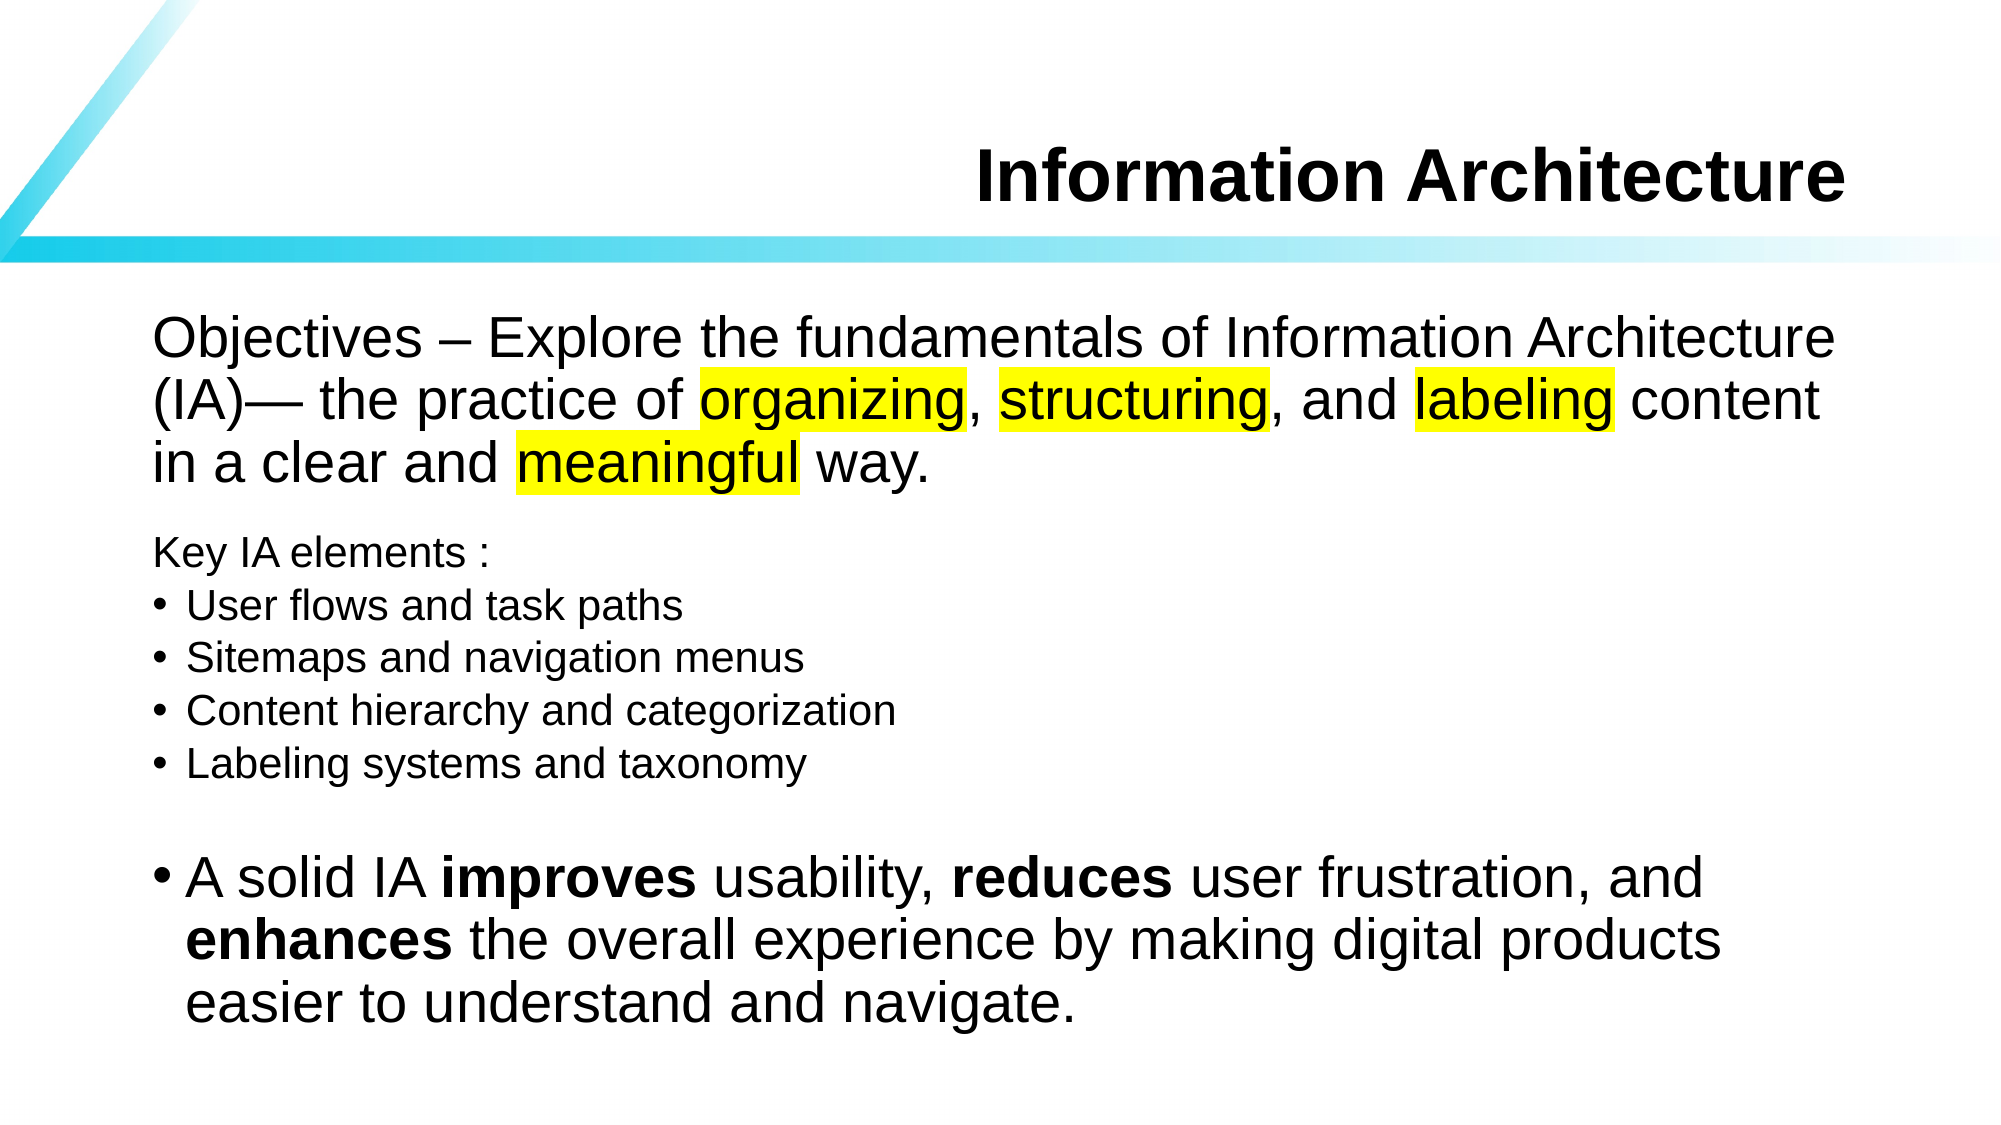

# Information Architecture
Objectives – Explore the fundamentals of Information Architecture (IA)— the practice of organizing, structuring, and labeling content in a clear and meaningful way.
Key IA elements :
User flows and task paths
Sitemaps and navigation menus
Content hierarchy and categorization
Labeling systems and taxonomy

A solid IA improves usability, reduces user frustration, and enhances the overall experience by making digital products easier to understand and navigate.